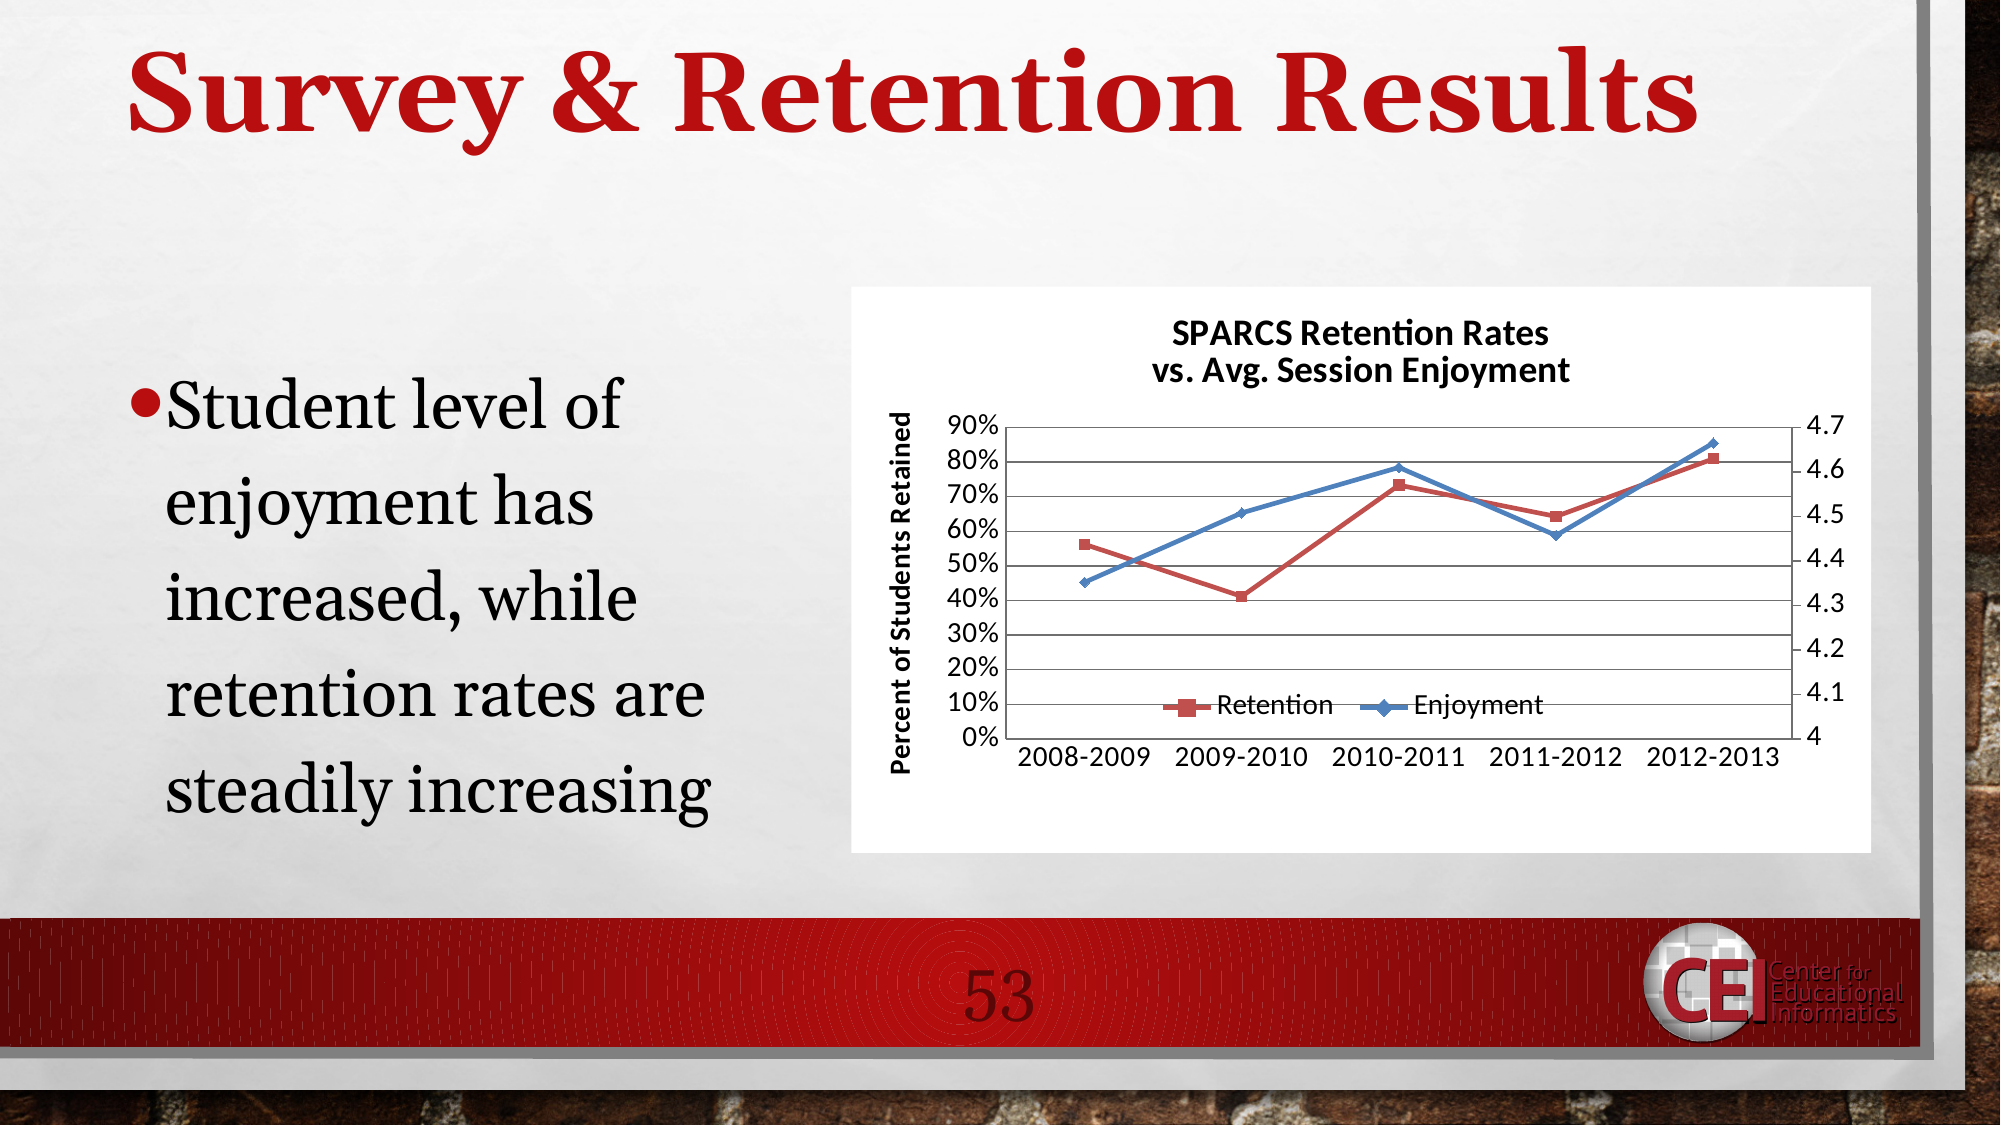

# Survey & Retention Results

### Chart: SPARCS Retention Rates
vs. Avg. Session Enjoyment

| Category |  |  |
|---|---|---|
| 2008-2009 | 0.5625 | 4.35178872053872 |
| 2009-2010 | 0.411764705882353 | 4.507972582972584 |
| 2010-2011 | 0.733333333333333 | 4.61022311022311 |
| 2011-2012 | 0.642857142857143 | 4.45734781091924 |
| 2012-2013 | 0.809523809523809 | 4.665071028411364 |
Student level of enjoyment has increased, while retention rates are steadily increasing
53